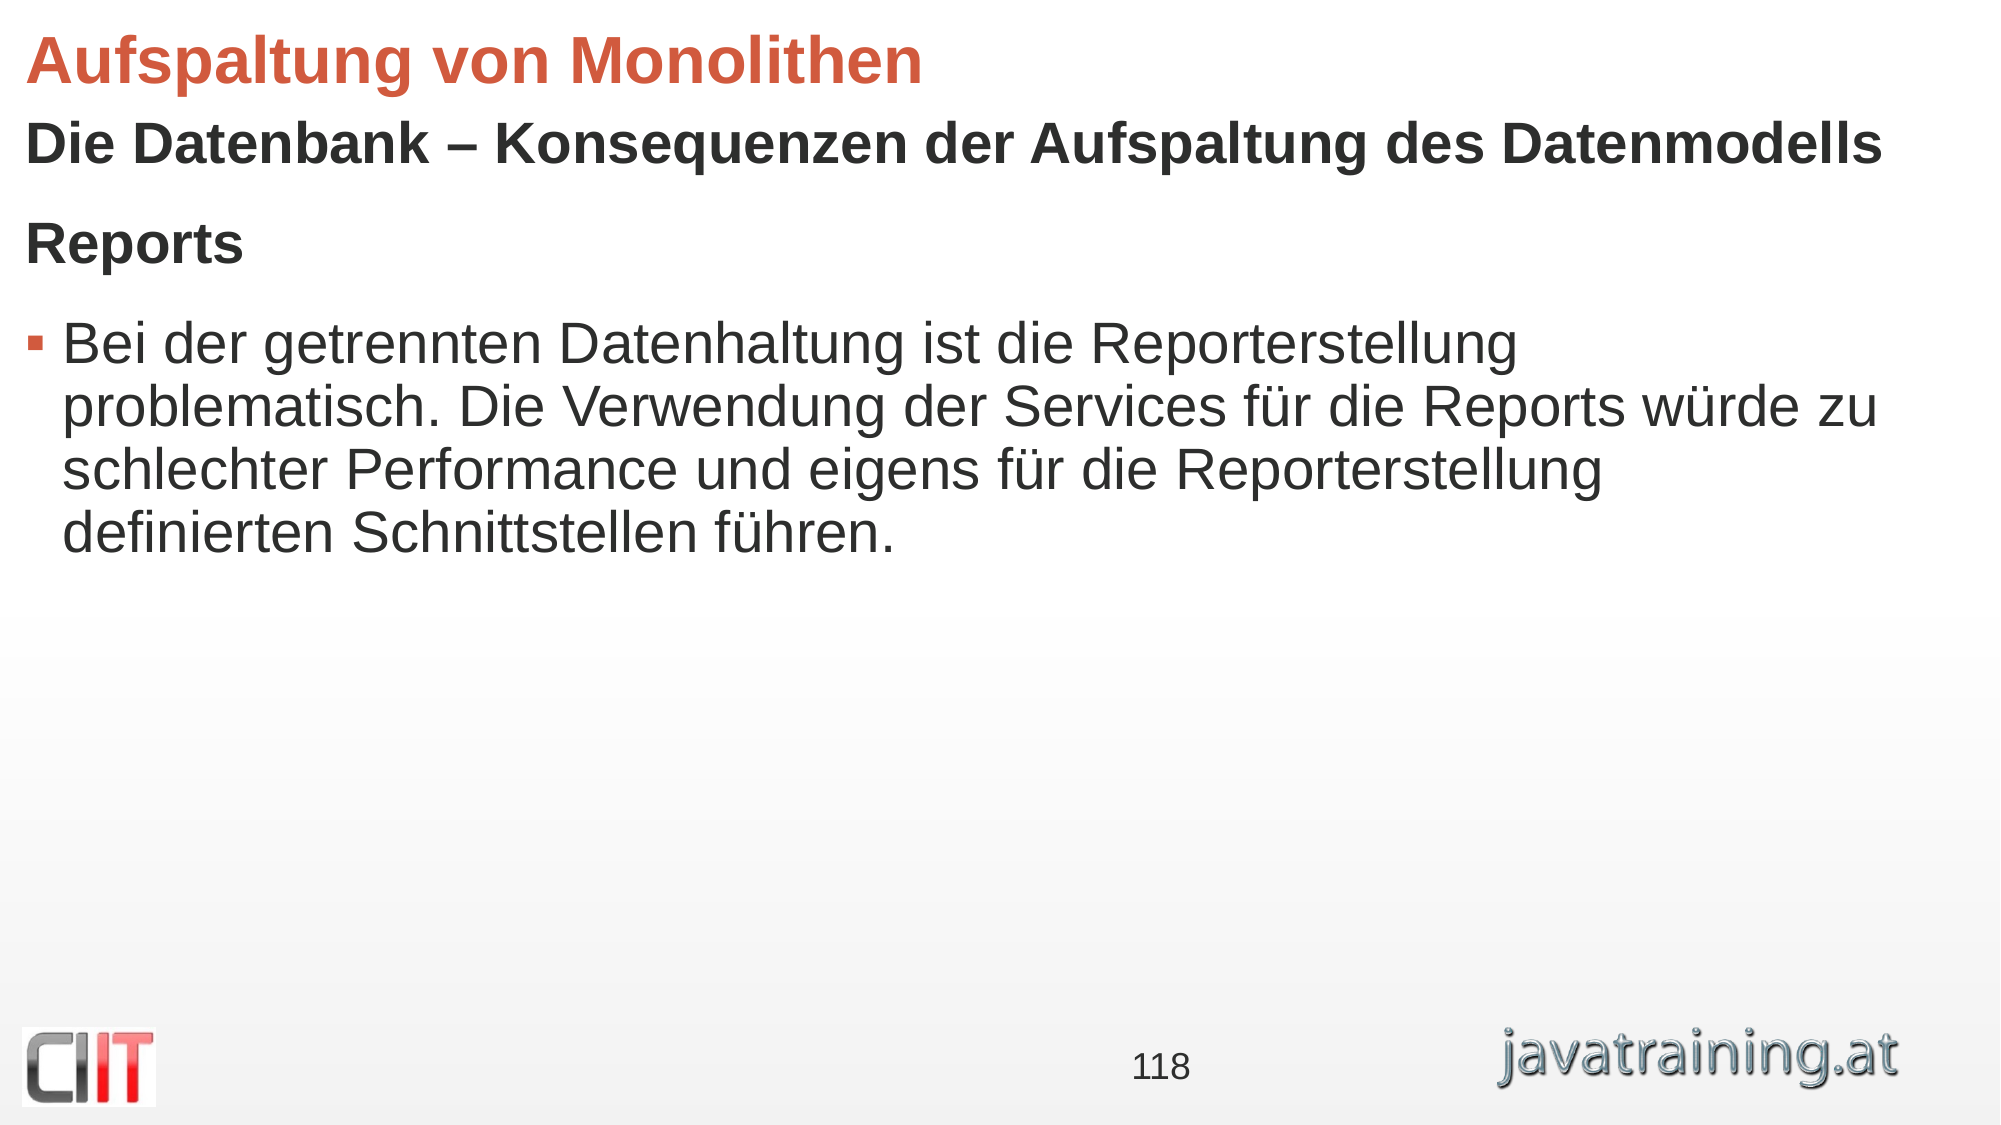

# Aufspaltung von Monolithen
Die Datenbank – Konsequenzen der Aufspaltung des Datenmodells
Reports
Bei der getrennten Datenhaltung ist die Reporterstellung problematisch. Die Verwendung der Services für die Reports würde zu schlechter Performance und eigens für die Reporterstellung definierten Schnittstellen führen.

118